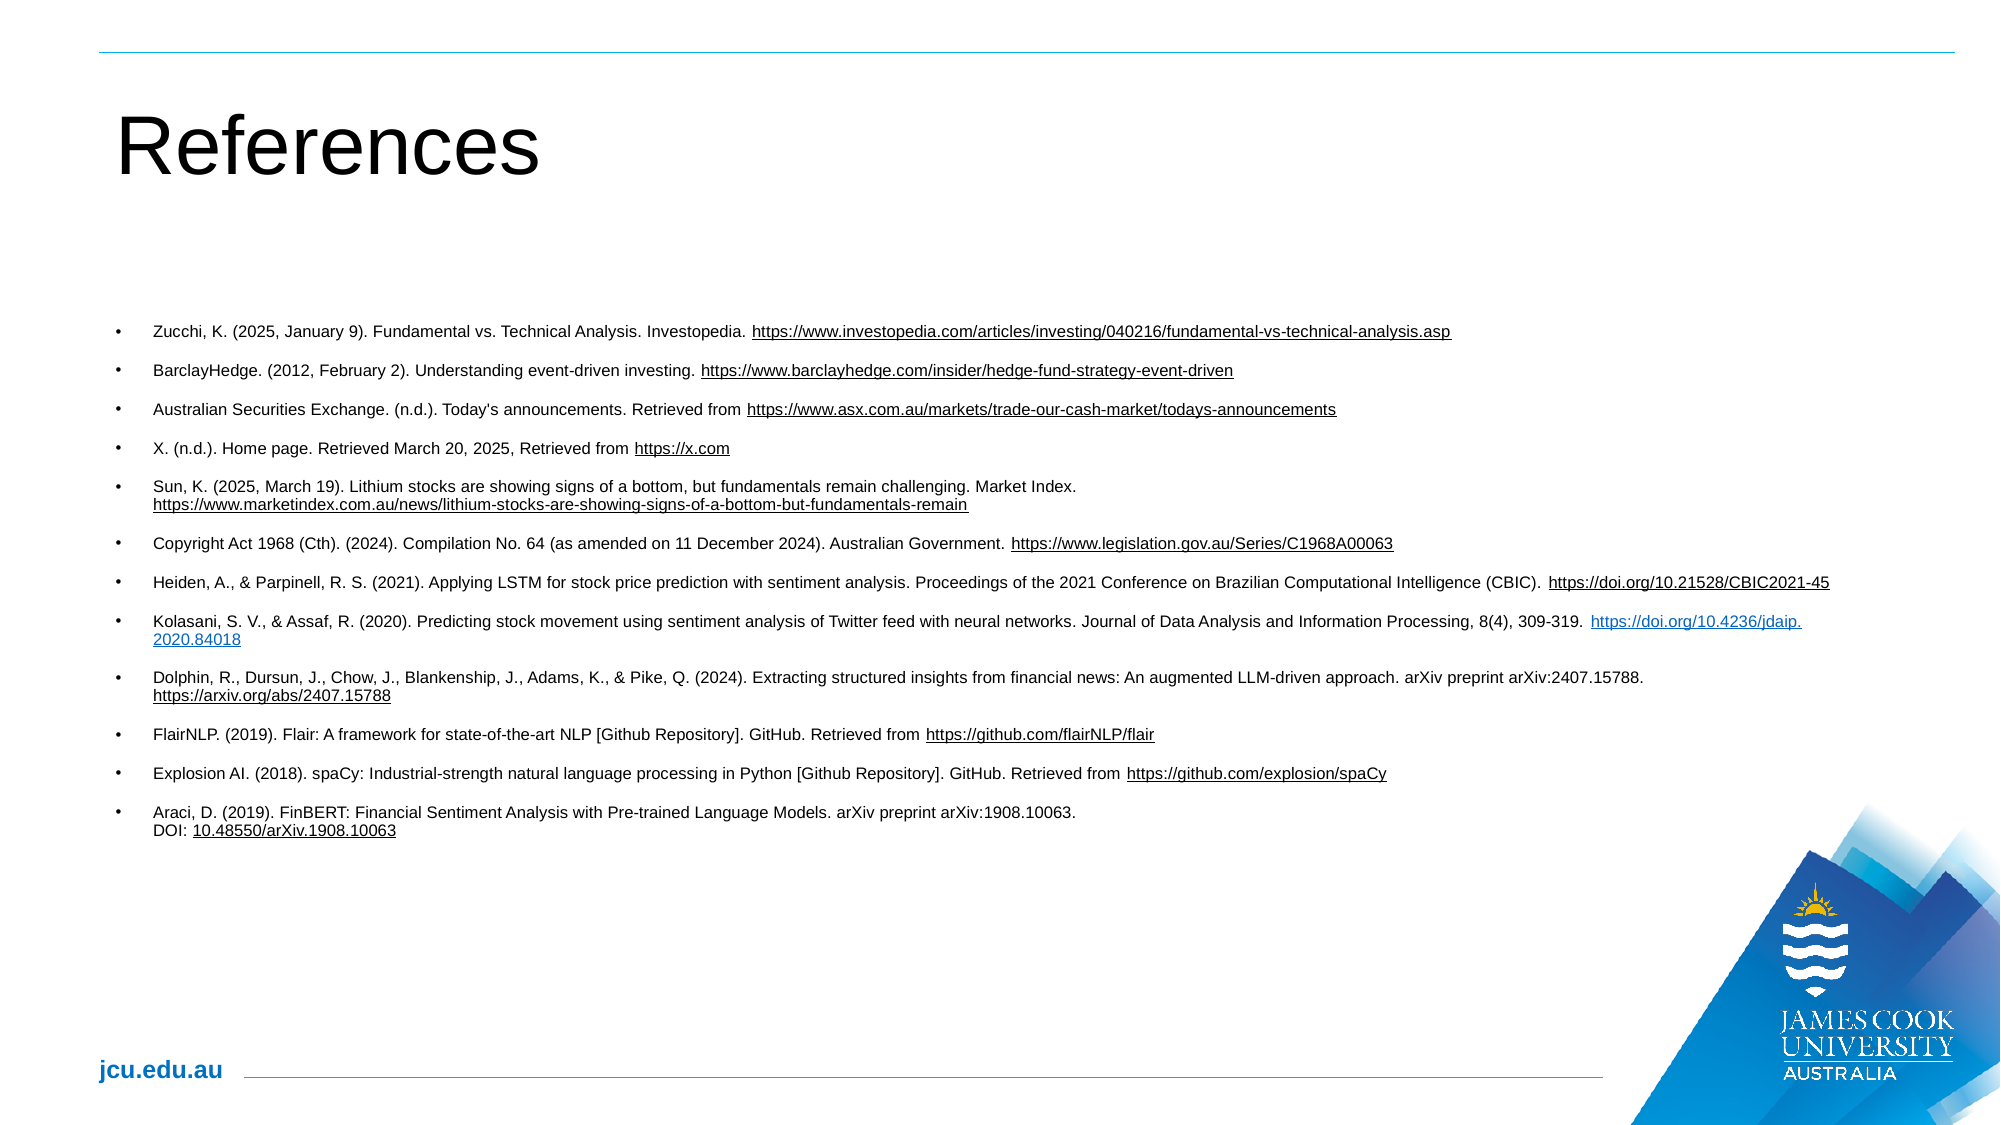

# References
Zucchi, K. (2025, January 9). Fundamental vs. Technical Analysis. Investopedia. https://www.investopedia.com/articles/investing/040216/fundamental-vs-technical-analysis.asp
BarclayHedge. (2012, February 2). Understanding event-driven investing. https://www.barclayhedge.com/insider/hedge-fund-strategy-event-driven
Australian Securities Exchange. (n.d.). Today's announcements. Retrieved from https://www.asx.com.au/markets/trade-our-cash-market/todays-announcements
X. (n.d.). Home page. Retrieved March 20, 2025, Retrieved from https://x.com
Sun, K. (2025, March 19). Lithium stocks are showing signs of a bottom, but fundamentals remain challenging. Market Index. https://www.marketindex.com.au/news/lithium-stocks-are-showing-signs-of-a-bottom-but-fundamentals-remain
Copyright Act 1968 (Cth). (2024). Compilation No. 64 (as amended on 11 December 2024). Australian Government. https://www.legislation.gov.au/Series/C1968A00063
Heiden, A., & Parpinell, R. S. (2021). Applying LSTM for stock price prediction with sentiment analysis. Proceedings of the 2021 Conference on Brazilian Computational Intelligence (CBIC). https://doi.org/10.21528/CBIC2021-45
Kolasani, S. V., & Assaf, R. (2020). Predicting stock movement using sentiment analysis of Twitter feed with neural networks. Journal of Data Analysis and Information Processing, 8(4), 309-319. https://doi.org/10.4236/jdaip.2020.84018
Dolphin, R., Dursun, J., Chow, J., Blankenship, J., Adams, K., & Pike, Q. (2024). Extracting structured insights from financial news: An augmented LLM-driven approach. arXiv preprint arXiv:2407.15788. https://arxiv.org/abs/2407.15788
FlairNLP. (2019). Flair: A framework for state-of-the-art NLP [Github Repository]. GitHub. Retrieved from https://github.com/flairNLP/flair
Explosion AI. (2018). spaCy: Industrial-strength natural language processing in Python [Github Repository]. GitHub. Retrieved from https://github.com/explosion/spaCy
Araci, D. (2019). FinBERT: Financial Sentiment Analysis with Pre-trained Language Models. arXiv preprint arXiv:1908.10063.
DOI: 10.48550/arXiv.1908.10063